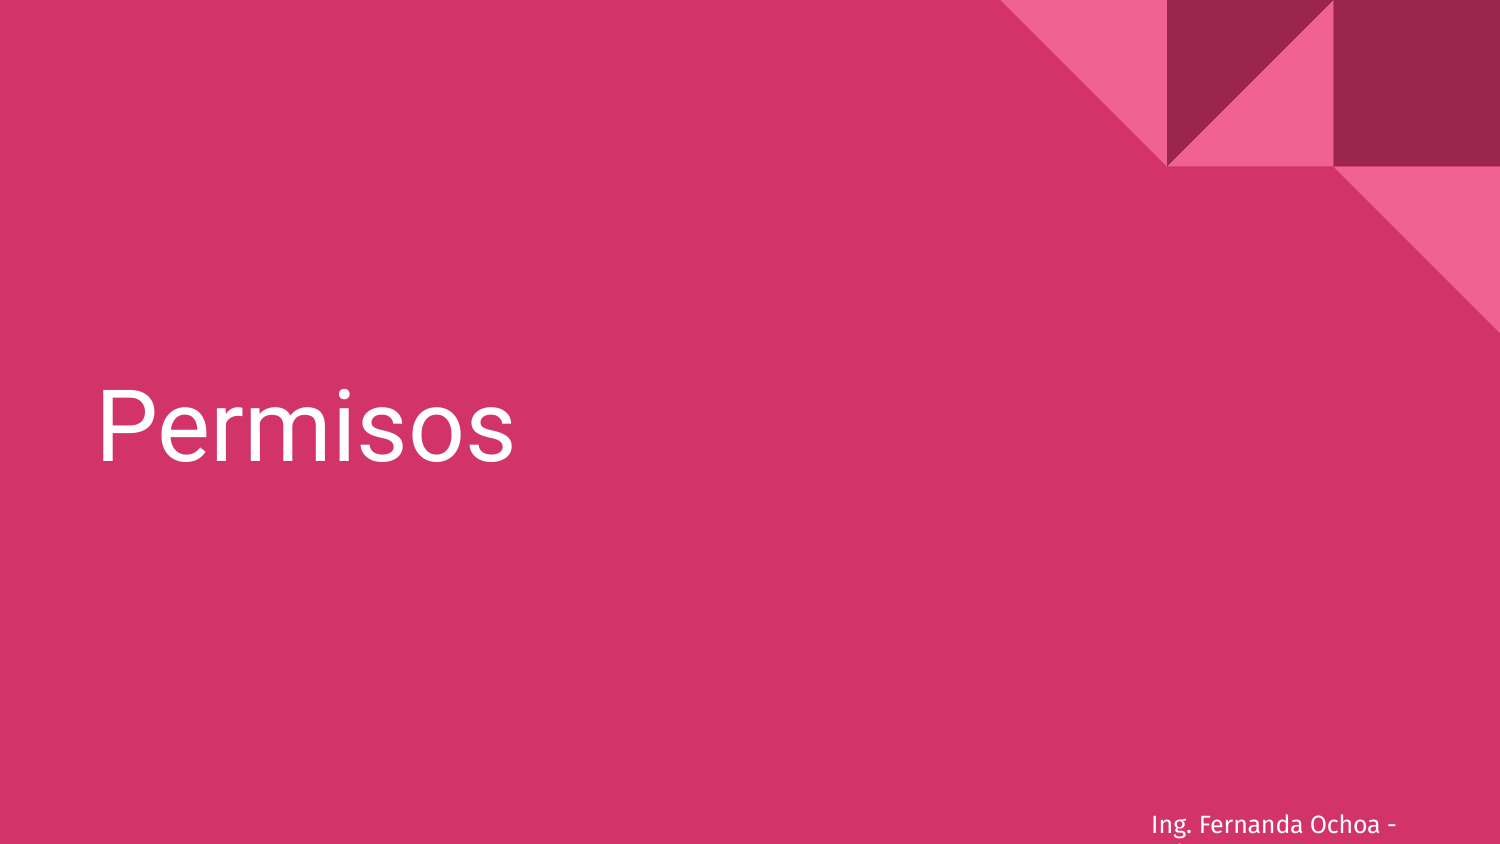

# Permisos
Ing. Fernanda Ochoa - @imonsh